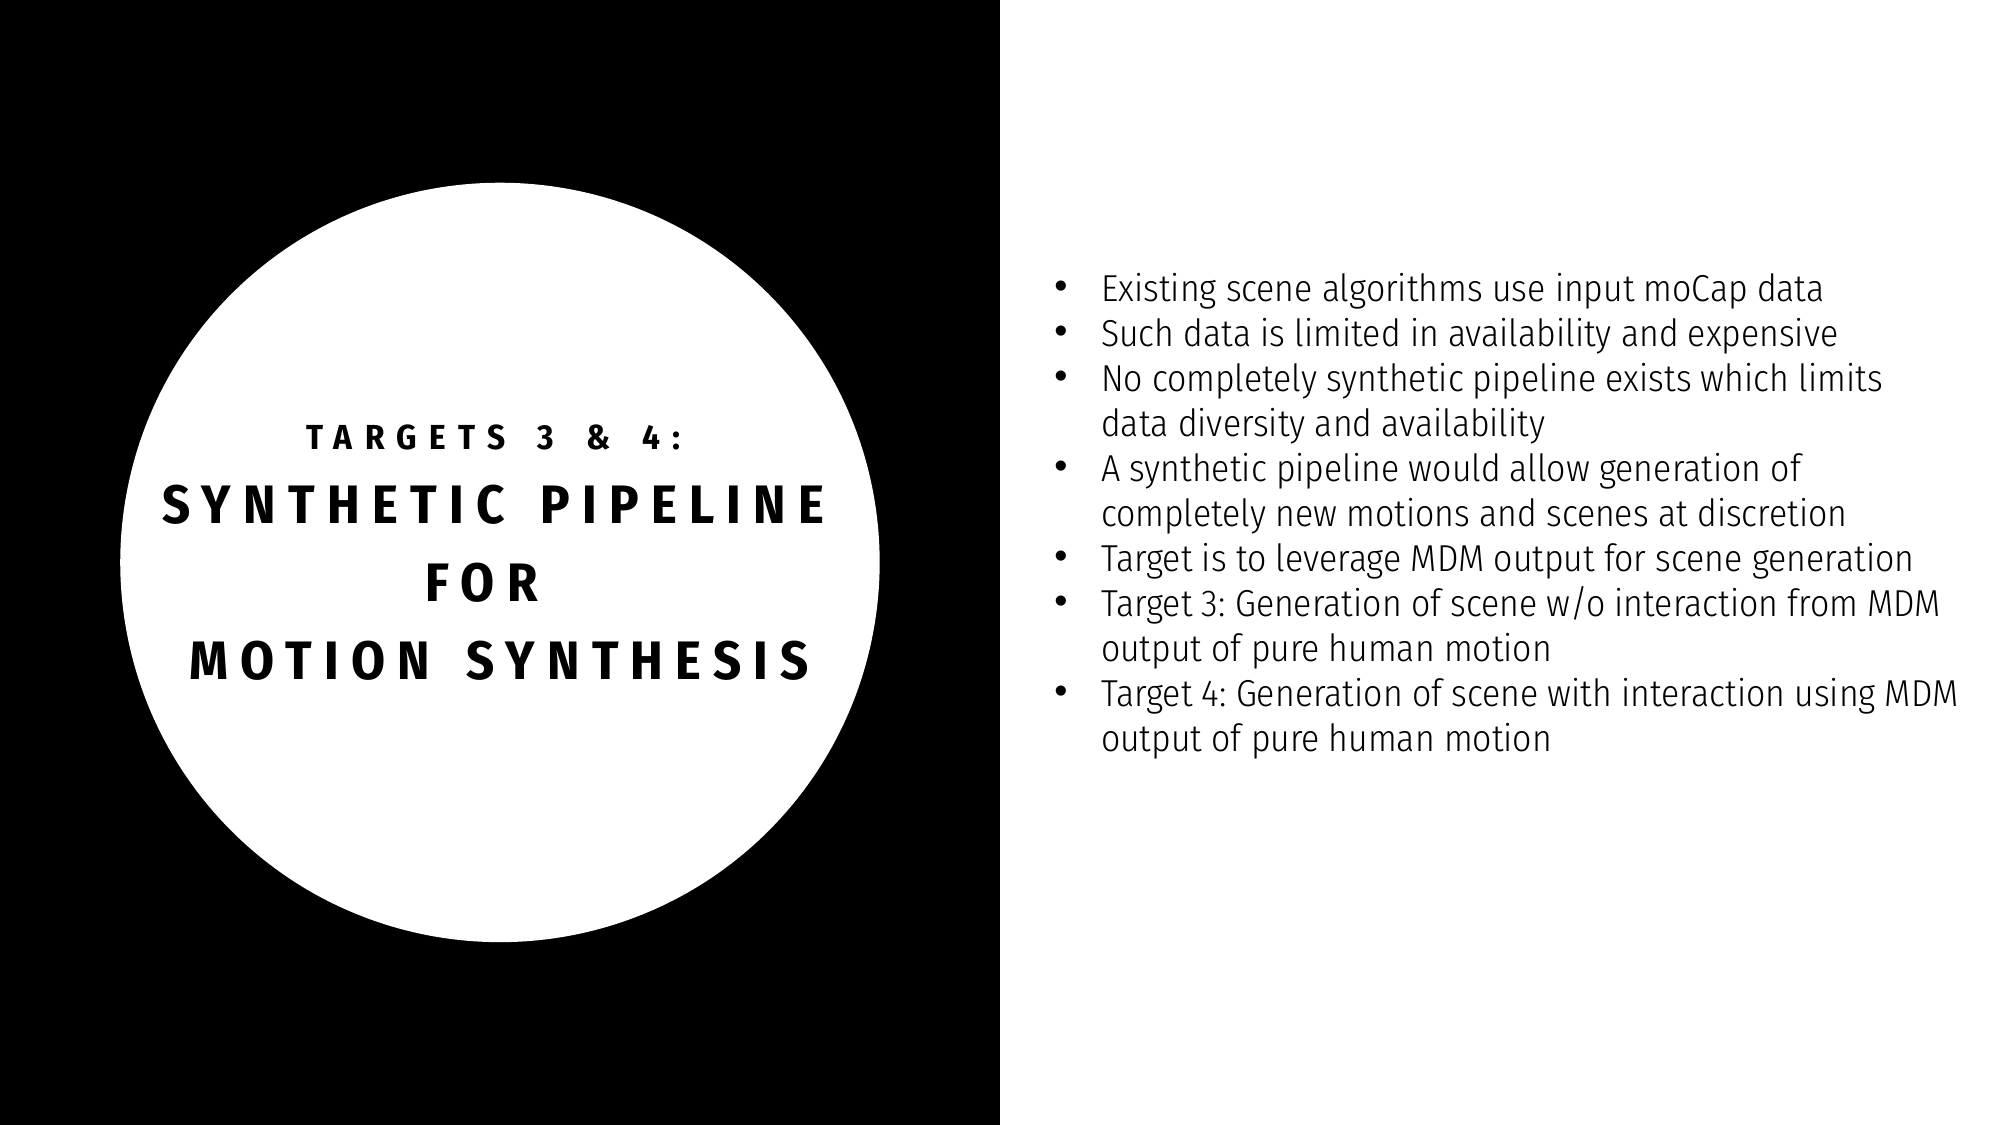

Existing scene algorithms use input moCap data
Such data is limited in availability and expensive
No completely synthetic pipeline exists which limits data diversity and availability
A synthetic pipeline would allow generation of completely new motions and scenes at discretion
Target is to leverage MDM output for scene generation
Target 3: Generation of scene w/o interaction from MDM output of pure human motion
Target 4: Generation of scene with interaction using MDM output of pure human motion
# Targets 3 & 4: SYNTHETIC PIPELINE FOR MOTION SYNTHESIS